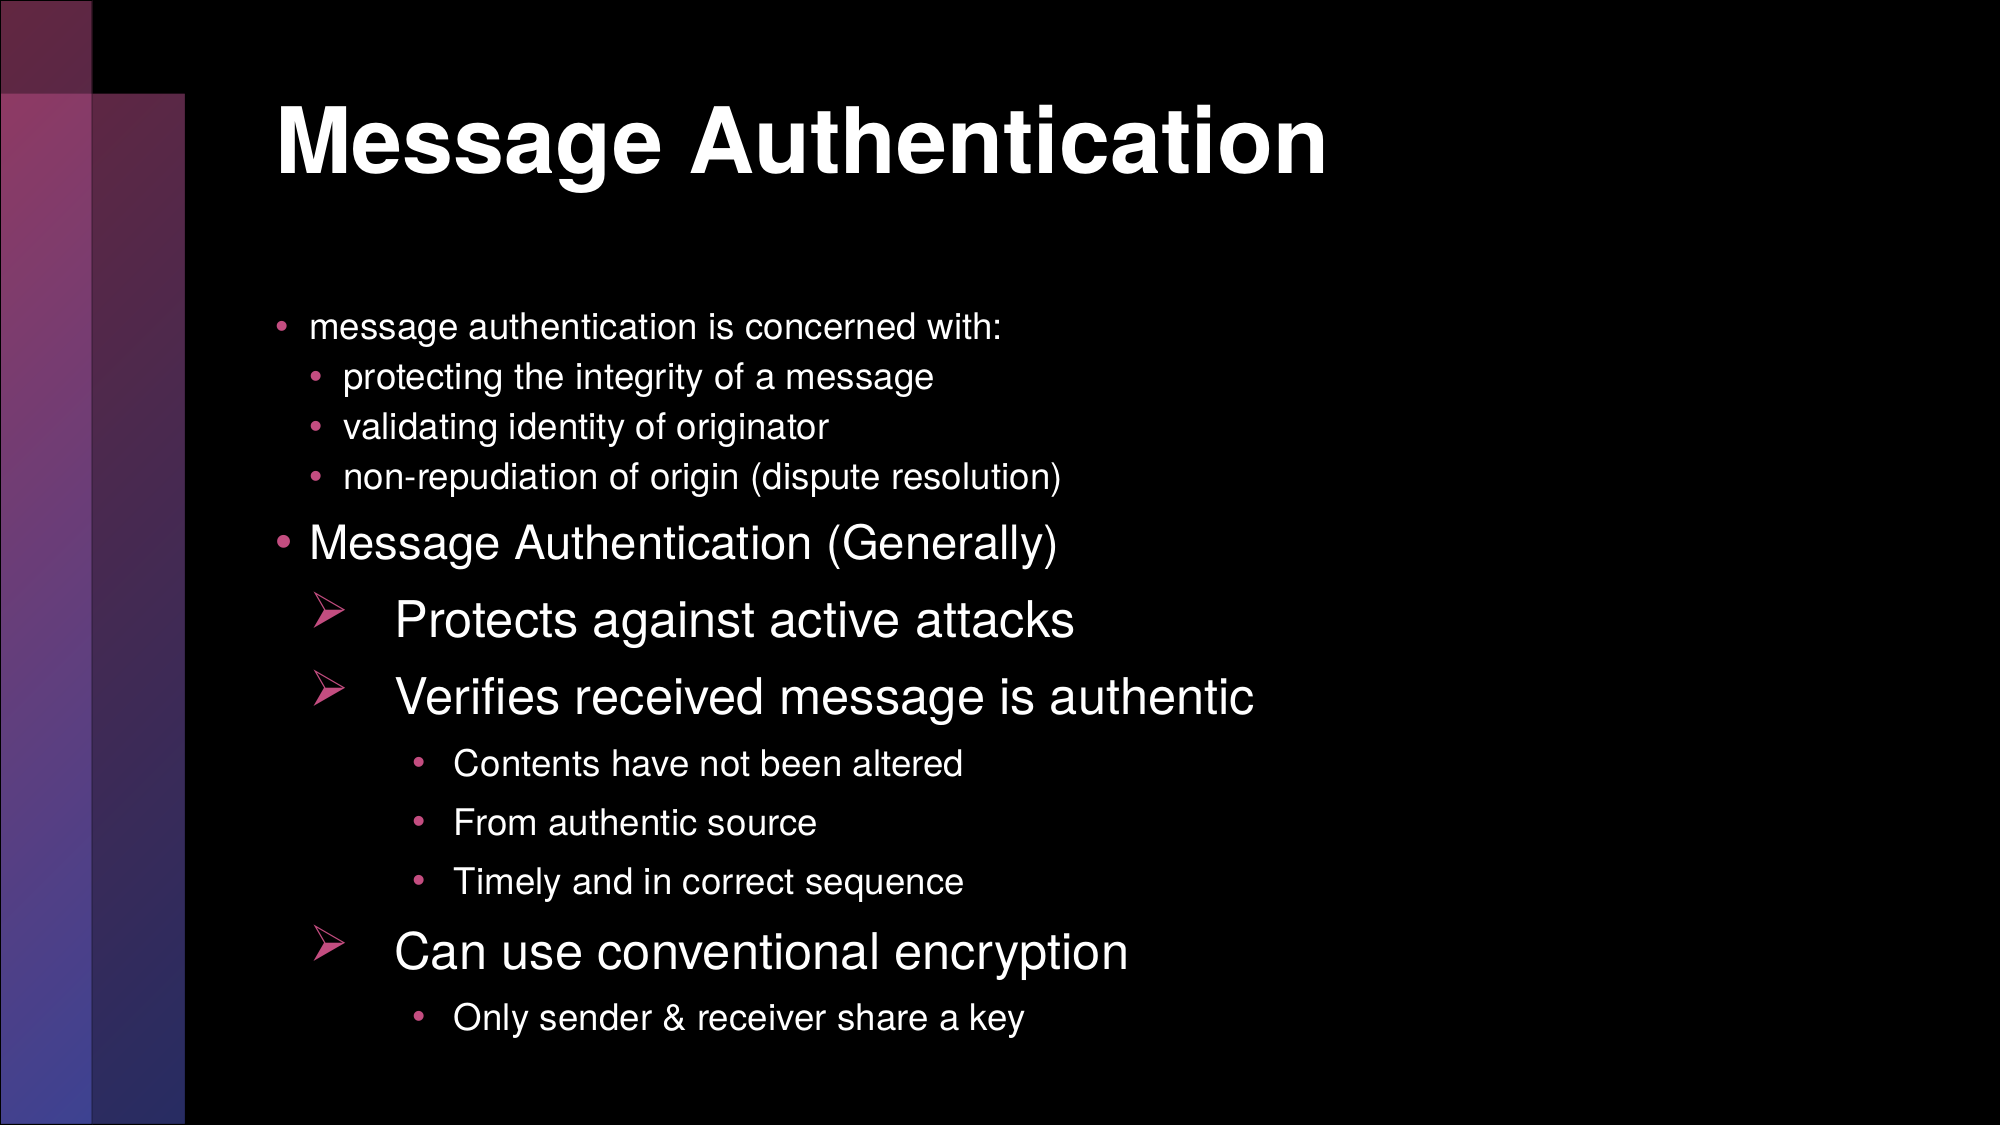

# Message Authentication
message authentication is concerned with:
protecting the integrity of a message
validating identity of originator
non-repudiation of origin (dispute resolution)
Message Authentication (Generally)
Protects against active attacks
Verifies received message is authentic
Contents have not been altered
From authentic source
Timely and in correct sequence
Can use conventional encryption
Only sender & receiver share a key